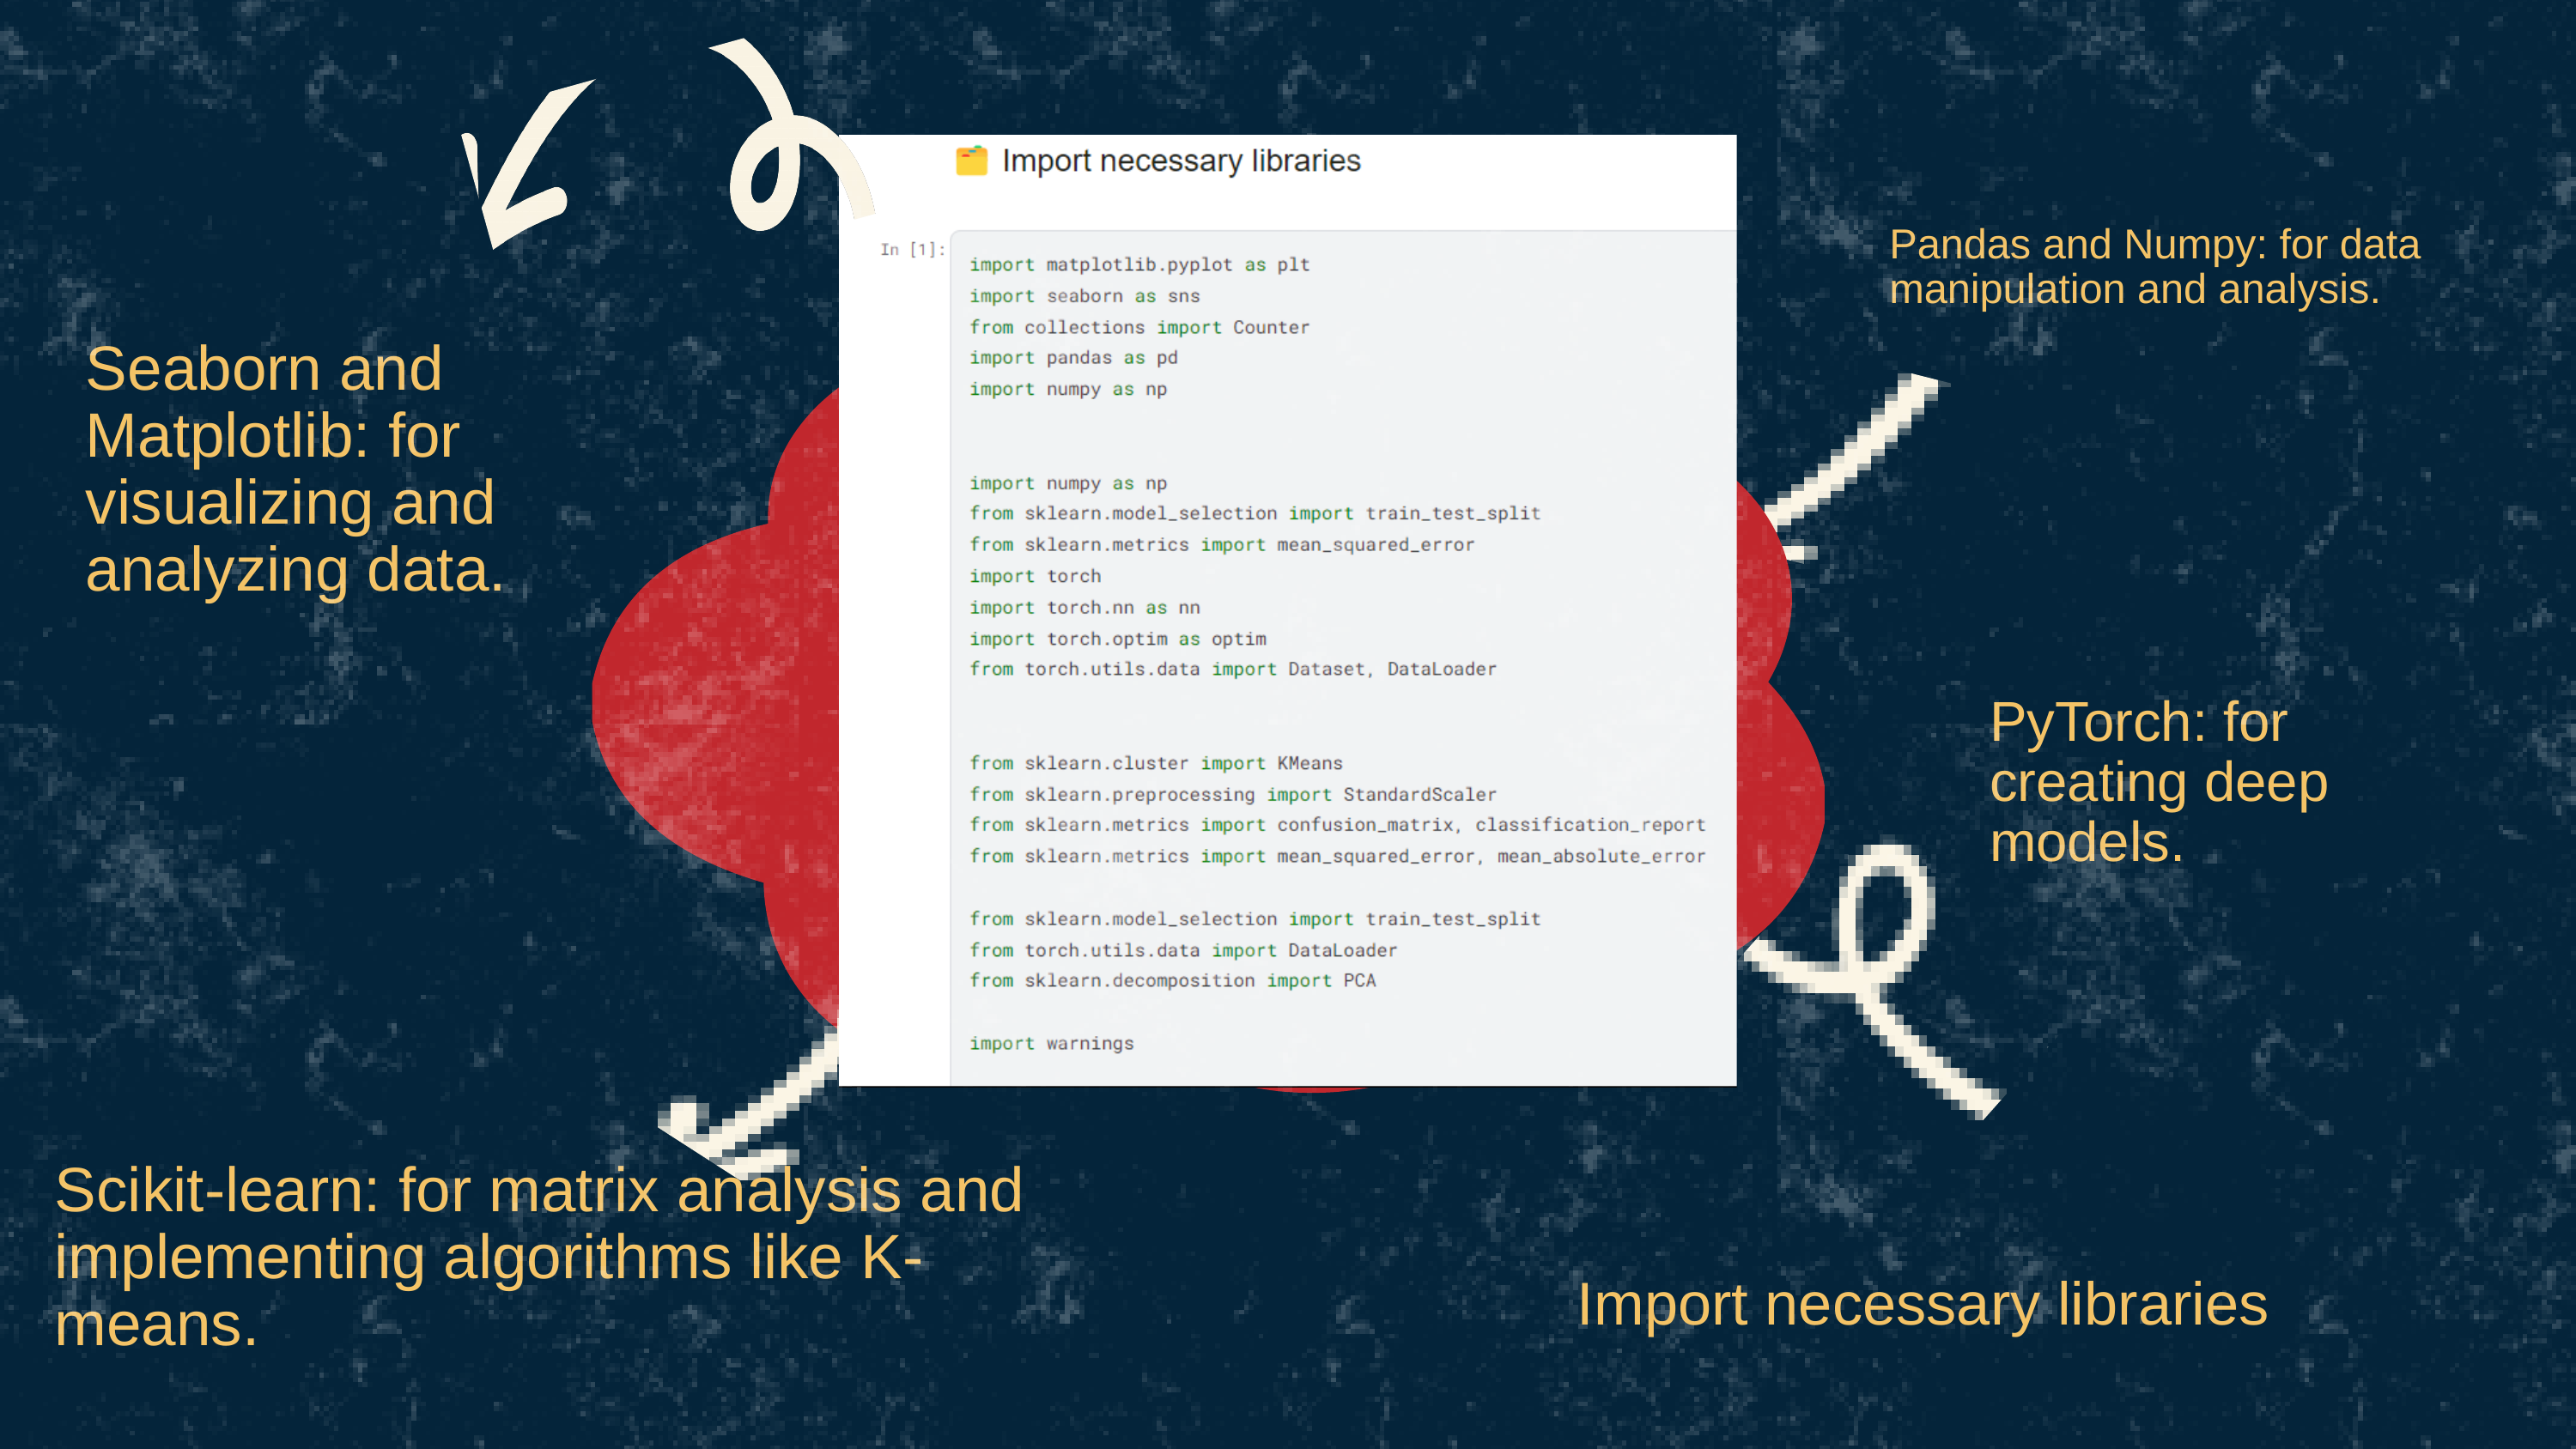

Seaborn and Matplotlib: for visualizing and analyzing data.

Pandas and Numpy: for data manipulation and analysis.

PyTorch: for creating deep models.

Scikit-learn: for matrix analysis and implementing algorithms like K-means.
Import necessary libraries